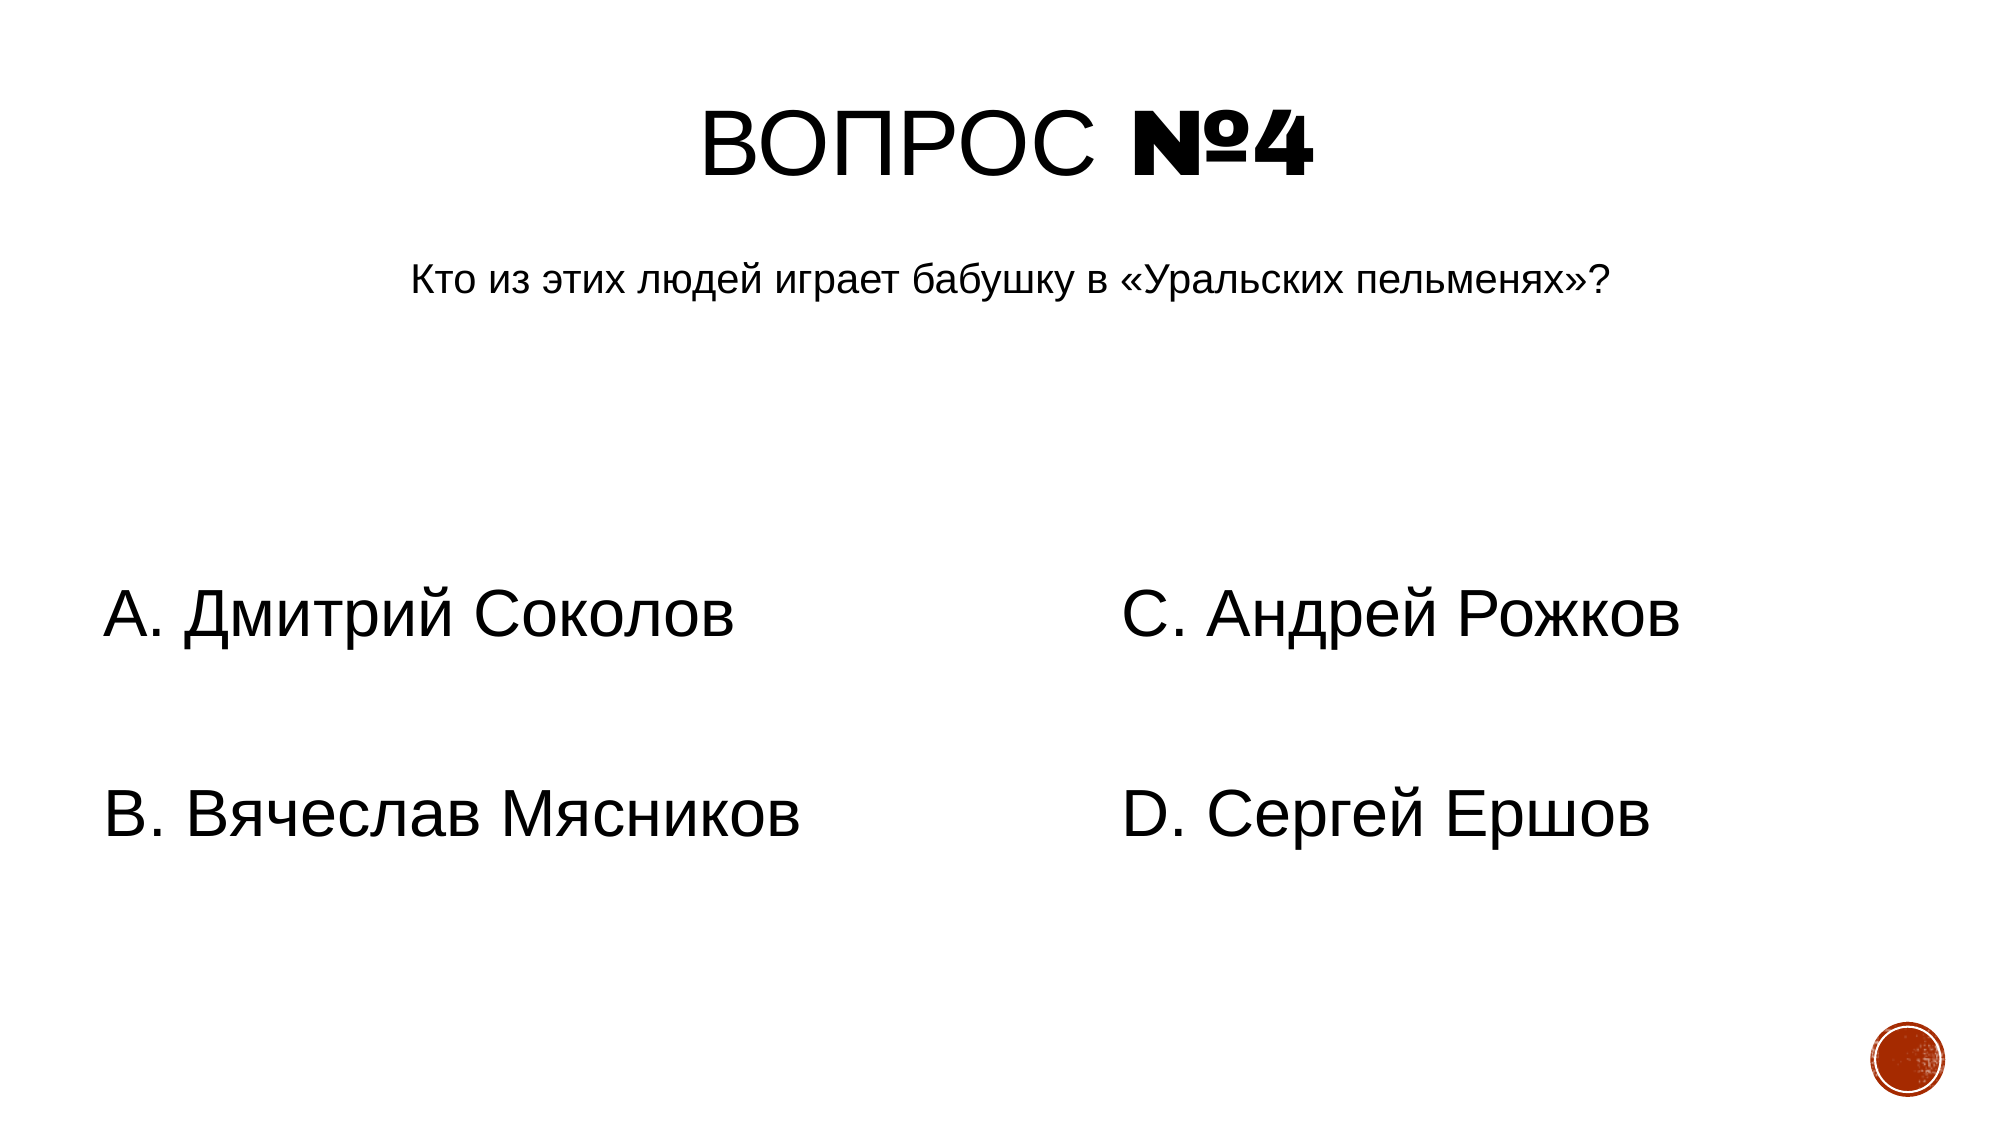

# Вопрос №4
Кто из этих людей играет бабушку в «Уральских пельменях»?
А. Дмитрий Соколов
C. Андрей Рожков
D. Сергей Ершов
B. Вячеслав Мясников